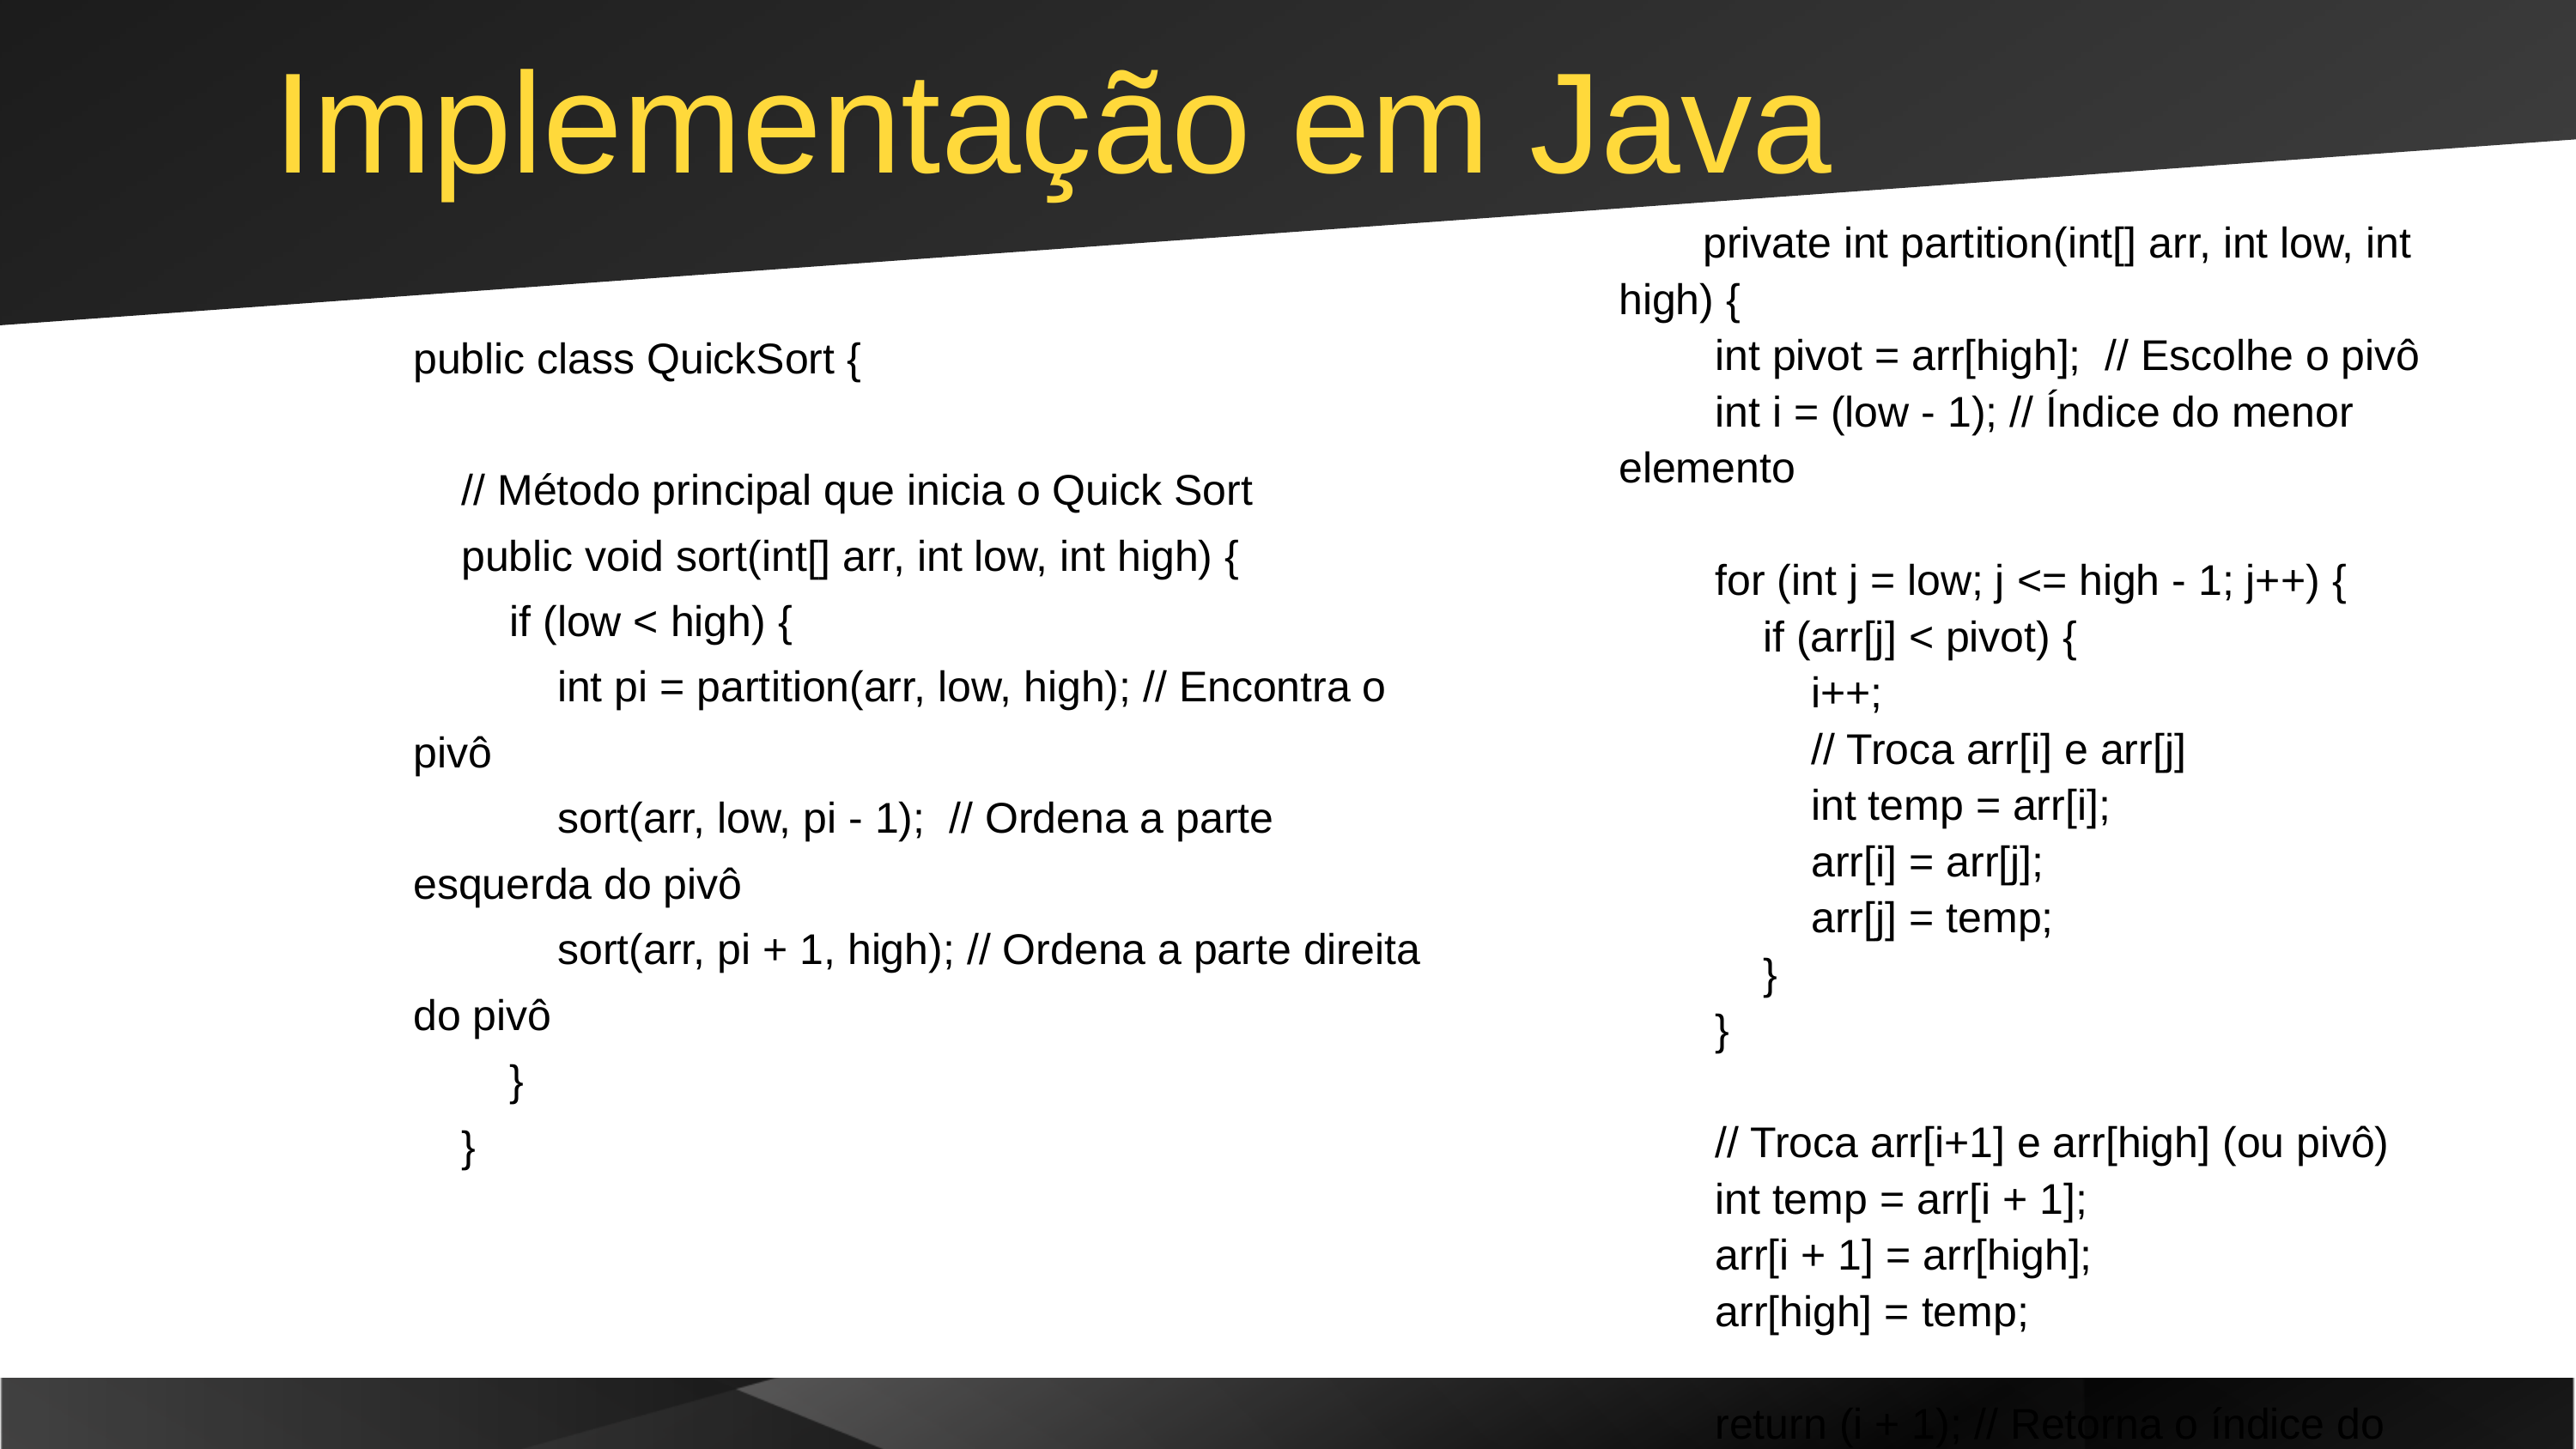

Implementação em Java
       private int partition(int[] arr, int low, int high) {
        int pivot = arr[high];  // Escolhe o pivô
        int i = (low - 1); // Índice do menor elemento

        for (int j = low; j <= high - 1; j++) {
            if (arr[j] < pivot) {
                i++;
                // Troca arr[i] e arr[j]
                int temp = arr[i];
                arr[i] = arr[j];
                arr[j] = temp;
            }
        }

        // Troca arr[i+1] e arr[high] (ou pivô)
        int temp = arr[i + 1];
        arr[i + 1] = arr[high];
        arr[high] = temp;

        return (i + 1); // Retorna o índice do pivô
    }
public class QuickSort {

    // Método principal que inicia o Quick Sort
    public void sort(int[] arr, int low, int high) {
        if (low < high) {
            int pi = partition(arr, low, high); // Encontra o pivô
            sort(arr, low, pi - 1);  // Ordena a parte esquerda do pivô
            sort(arr, pi + 1, high); // Ordena a parte direita do pivô
        }
    }